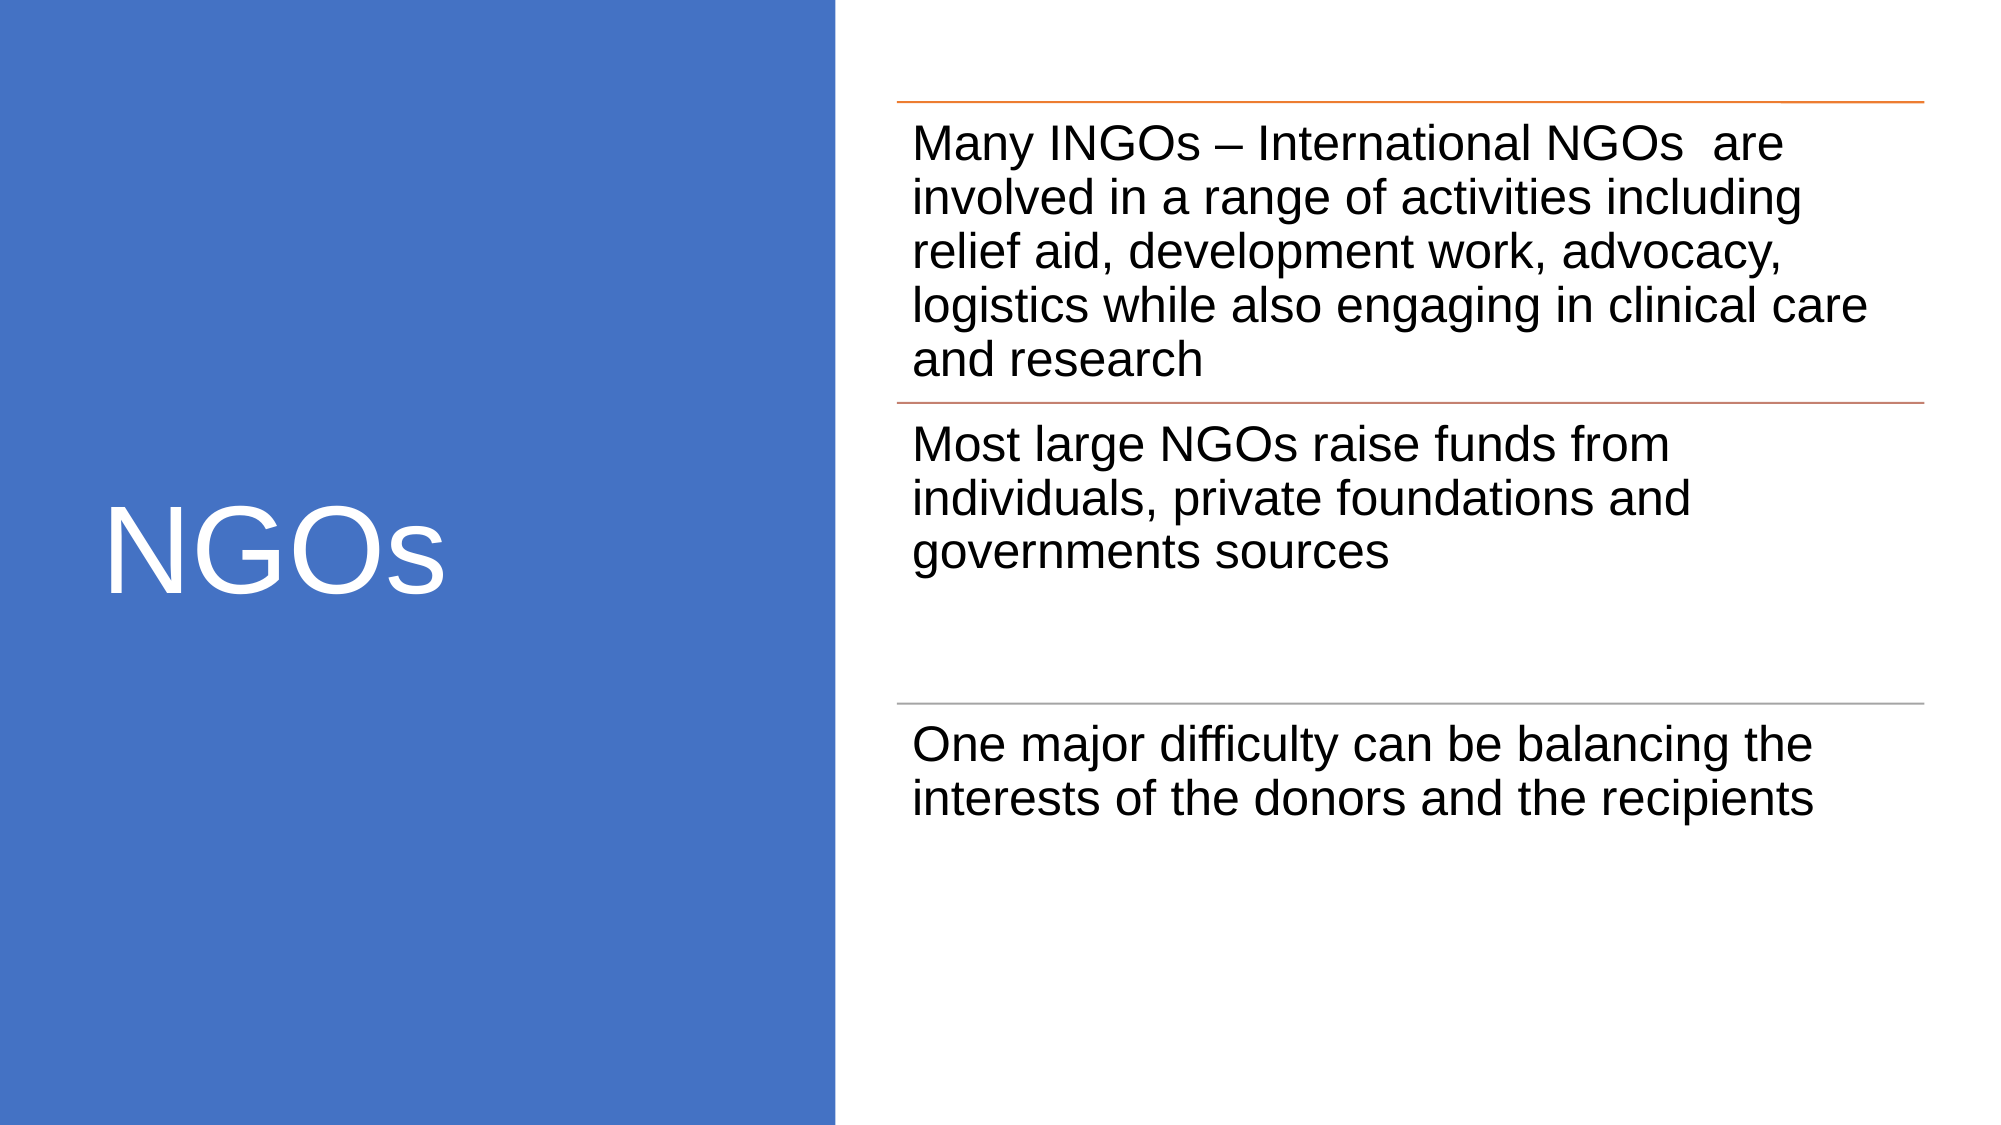

# NGOs
Many INGOs – International NGOs  are involved in a range of activities including relief aid, development work, advocacy, logistics while also engaging in clinical care and research
Most large NGOs raise funds from individuals, private foundations and governments sources
One major difficulty can be balancing the interests of the donors and the recipients